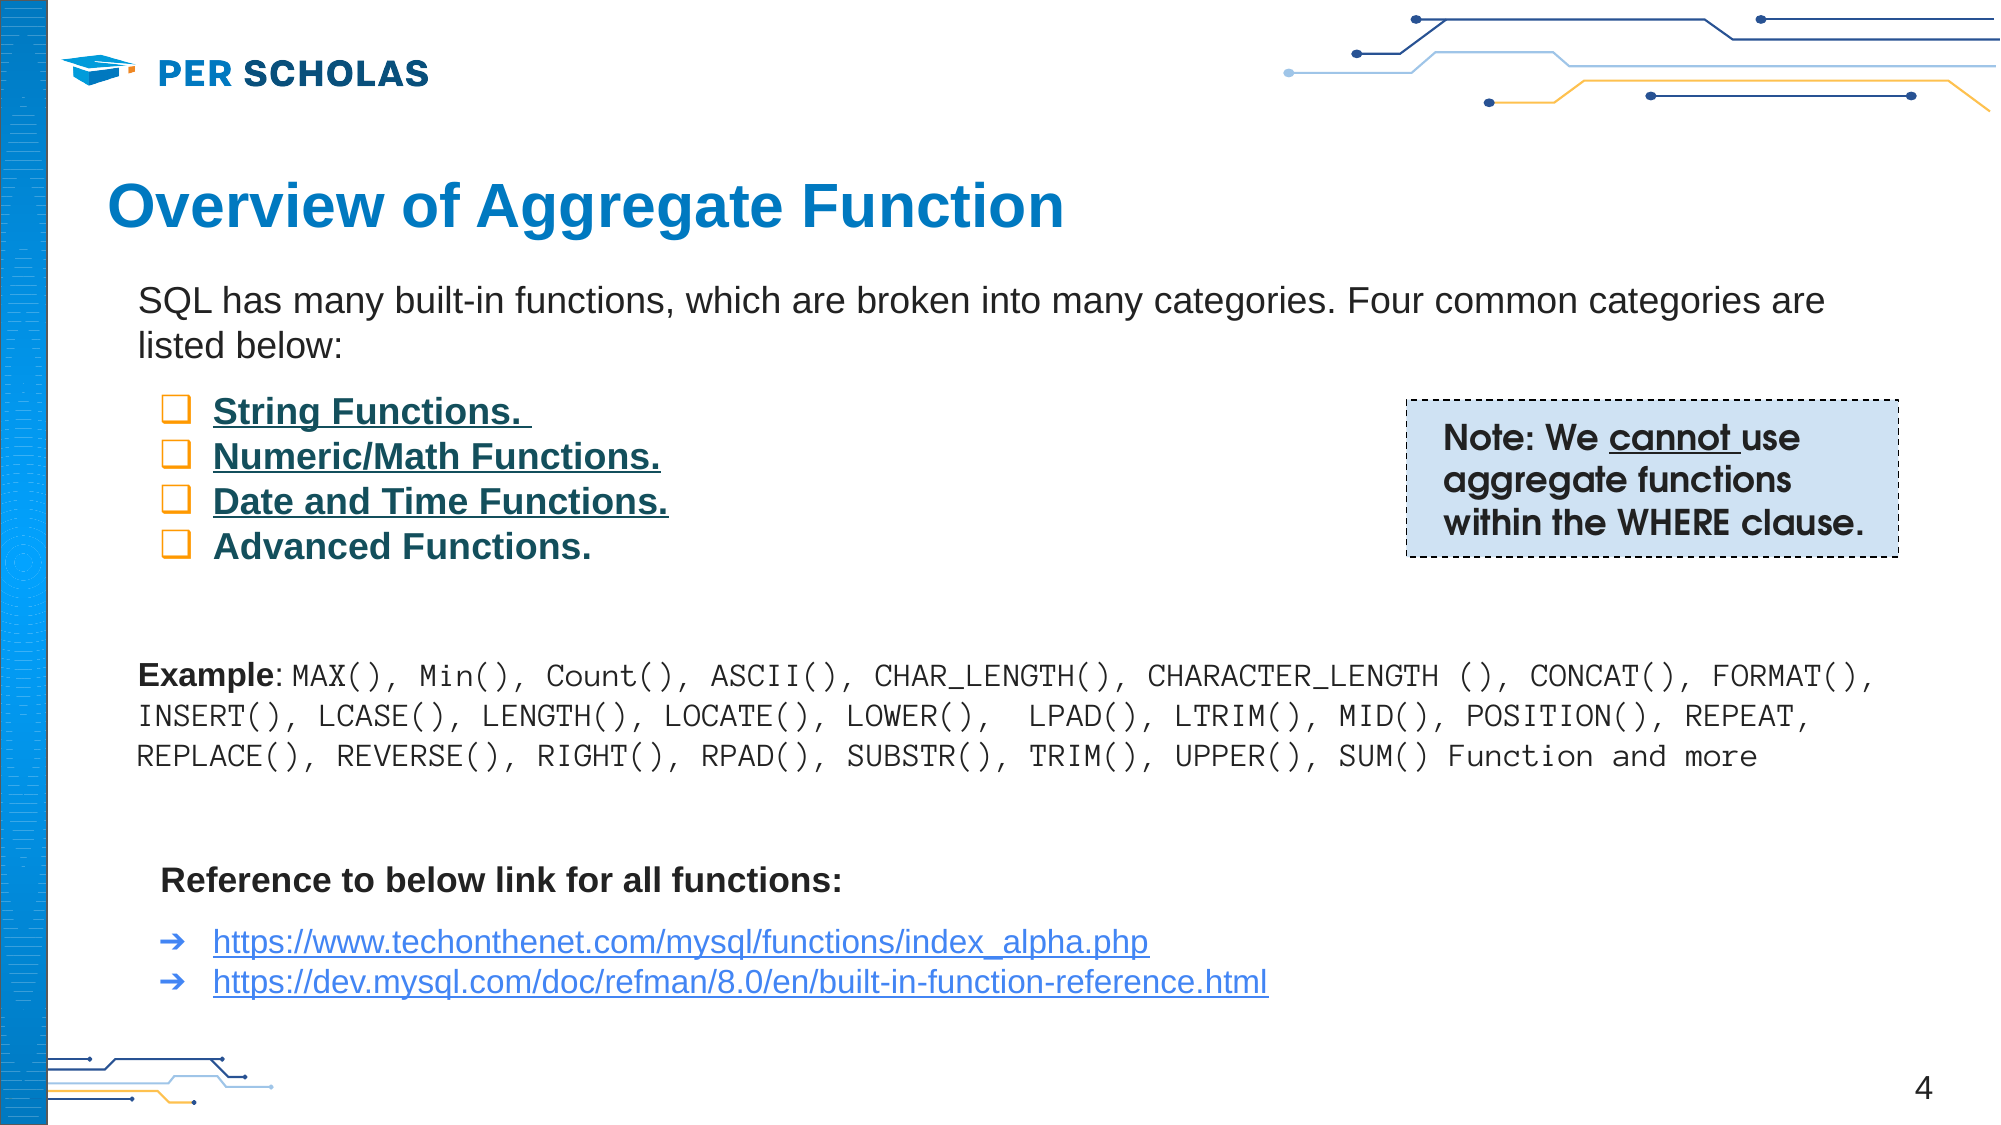

# Overview of Aggregate Function
SQL has many built-in functions, which are broken into many categories. Four common categories are listed below:
String Functions.
Numeric/Math Functions.
Date and Time Functions.
Advanced Functions.

Example: MAX(), Min(), Count(), ASCII(), CHAR_LENGTH(), CHARACTER_LENGTH (), CONCAT(), FORMAT(), INSERT(), LCASE(), LENGTH(), LOCATE(), LOWER(),  LPAD(), LTRIM(), MID(), POSITION(), REPEAT, REPLACE(), REVERSE(), RIGHT(), RPAD(), SUBSTR(), TRIM(), UPPER(), SUM() Function and more

Reference to below link for all functions:
https://www.techonthenet.com/mysql/functions/index_alpha.php
https://dev.mysql.com/doc/refman/8.0/en/built-in-function-reference.html

Note: We cannot use aggregate functions within the WHERE clause.
4